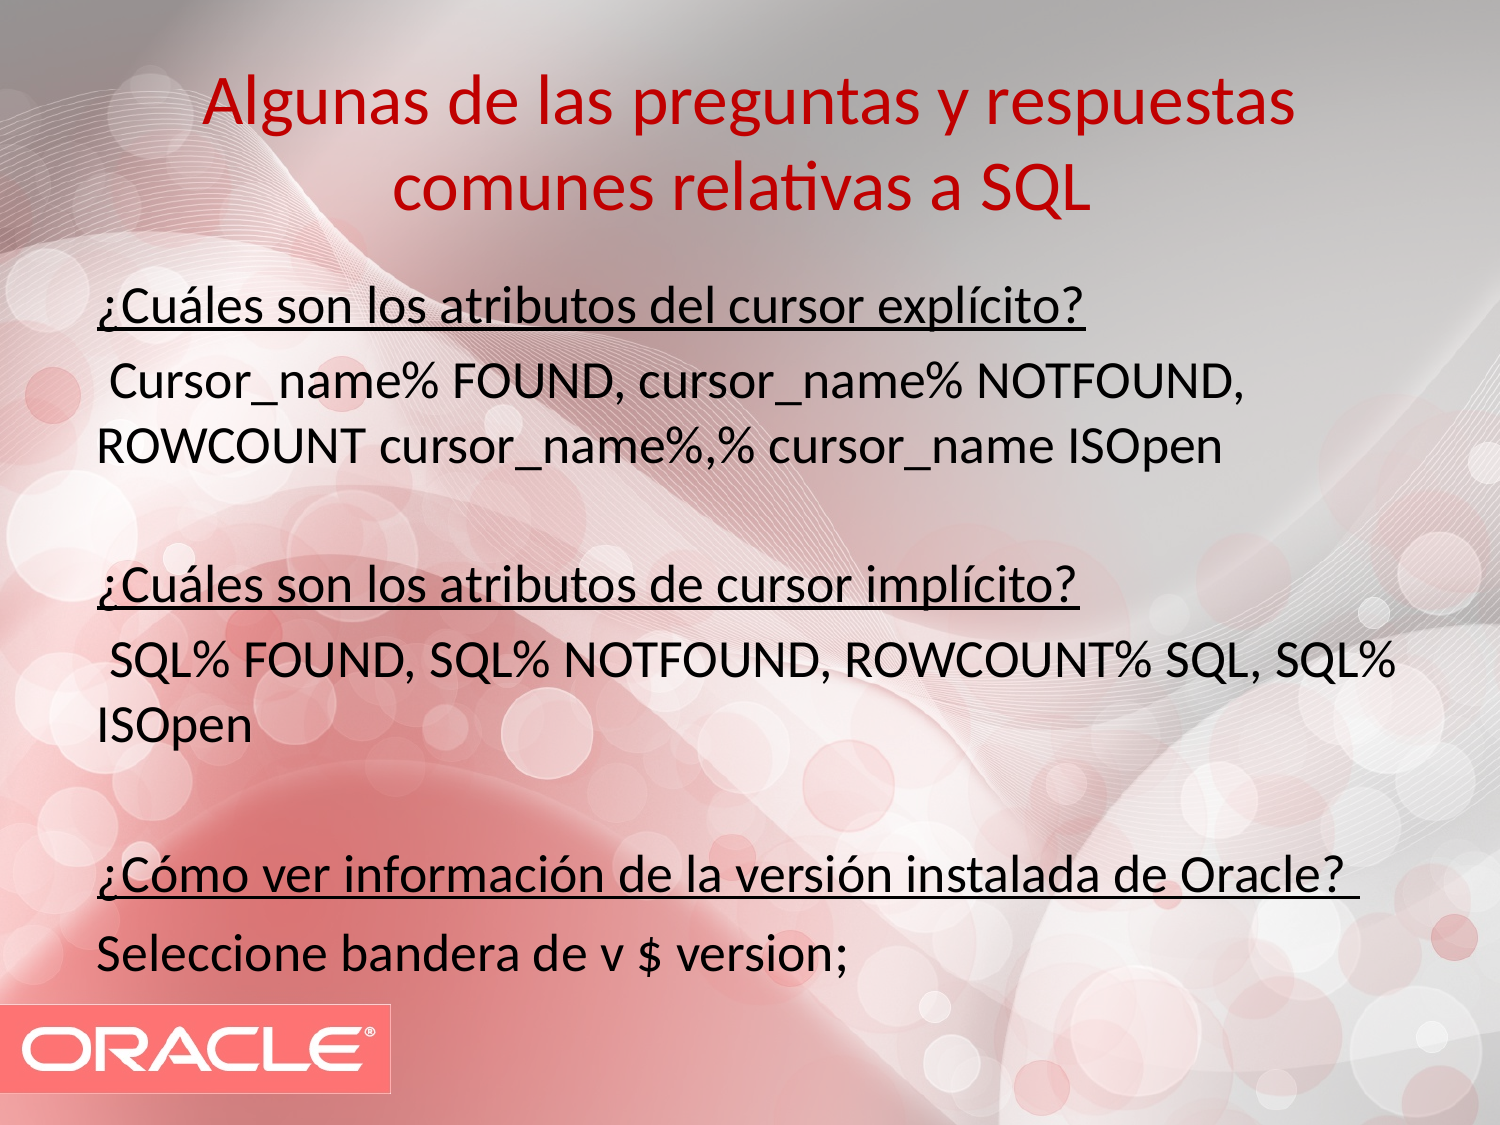

# Algunas de las preguntas y respuestas comunes relativas a SQL
¿Cuáles son los atributos del cursor explícito?
 Cursor_name% FOUND, cursor_name% NOTFOUND, ROWCOUNT cursor_name%,% cursor_name ISOpen
¿Cuáles son los atributos de cursor implícito?
 SQL% FOUND, SQL% NOTFOUND, ROWCOUNT% SQL, SQL% ISOpen

¿Cómo ver información de la versión instalada de Oracle?
Seleccione bandera de v $ version;